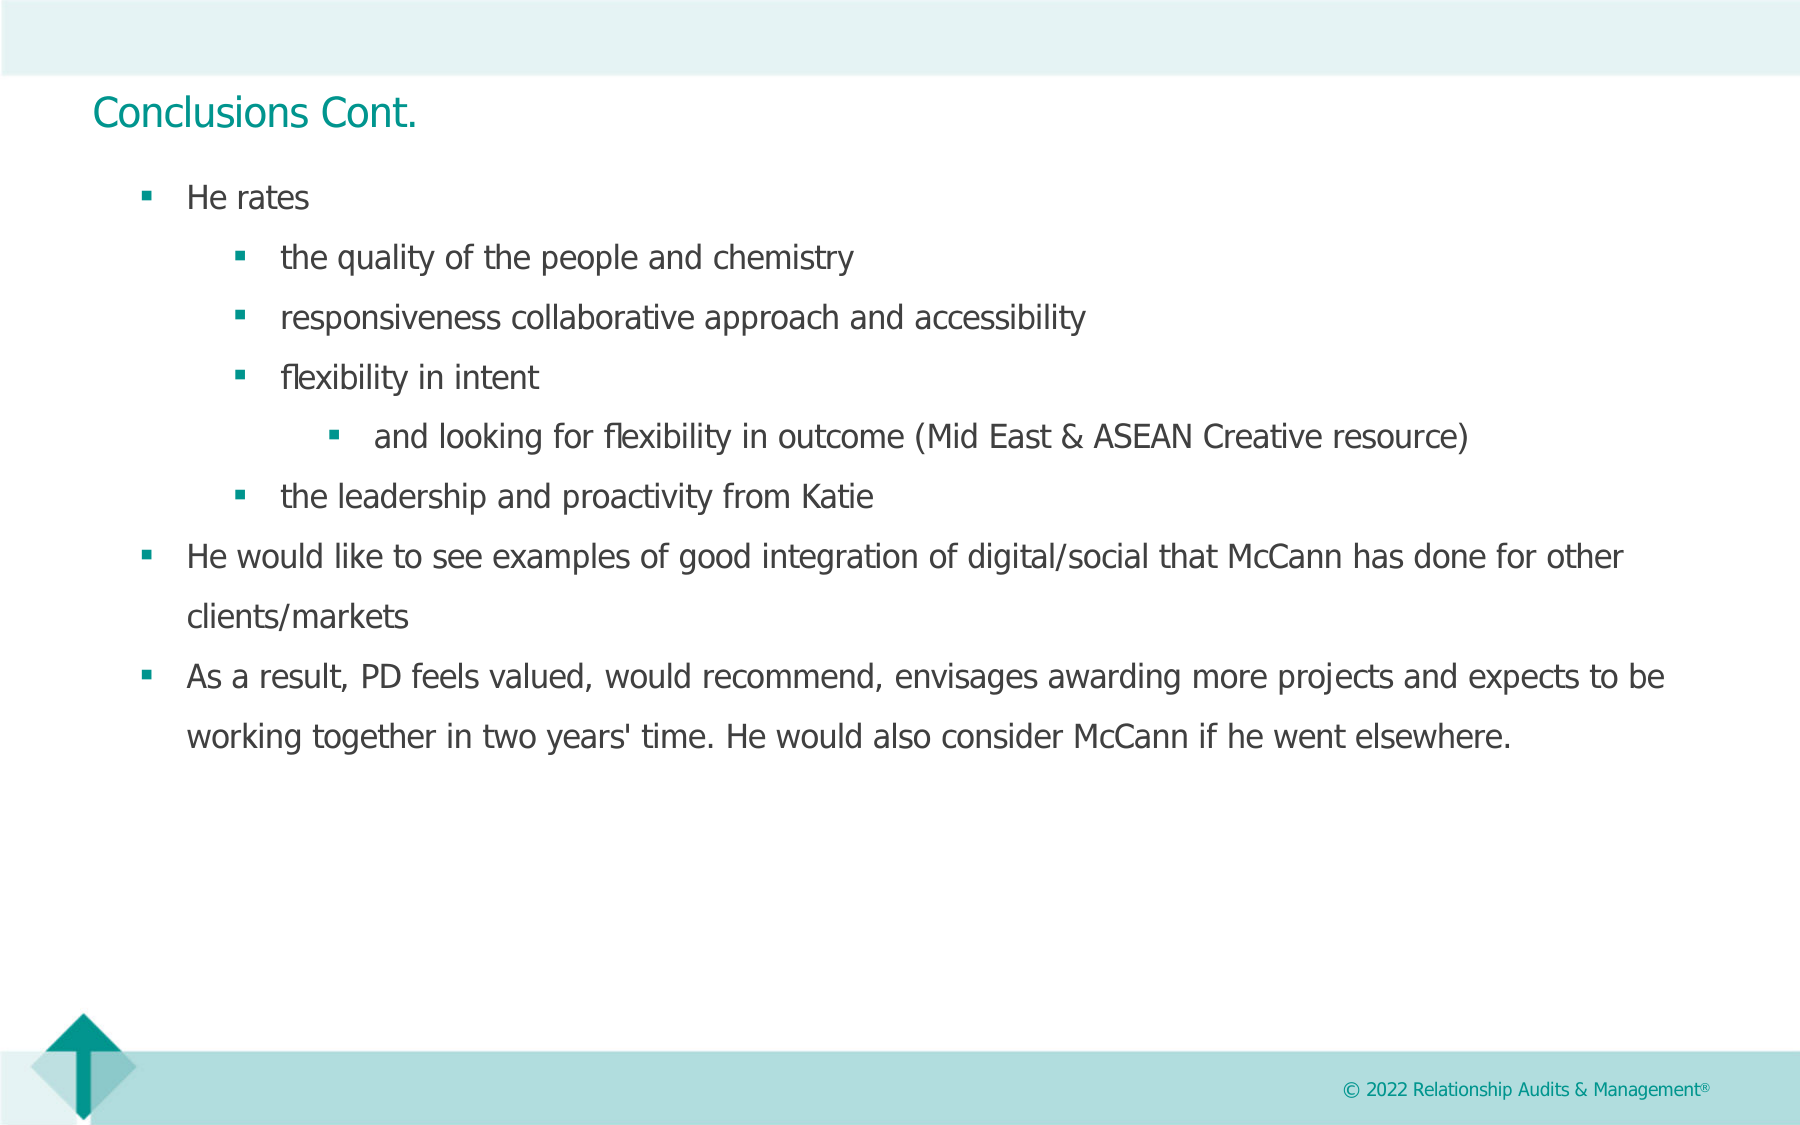

Conclusions Cont.
He rates
the quality of the people and chemistry
responsiveness collaborative approach and accessibility
flexibility in intent
and looking for flexibility in outcome (Mid East & ASEAN Creative resource)
the leadership and proactivity from Katie
He would like to see examples of good integration of digital/social that McCann has done for other clients/markets
As a result, PD feels valued, would recommend, envisages awarding more projects and expects to be working together in two years' time. He would also consider McCann if he went elsewhere.
© 2022 Relationship Audits & Management®